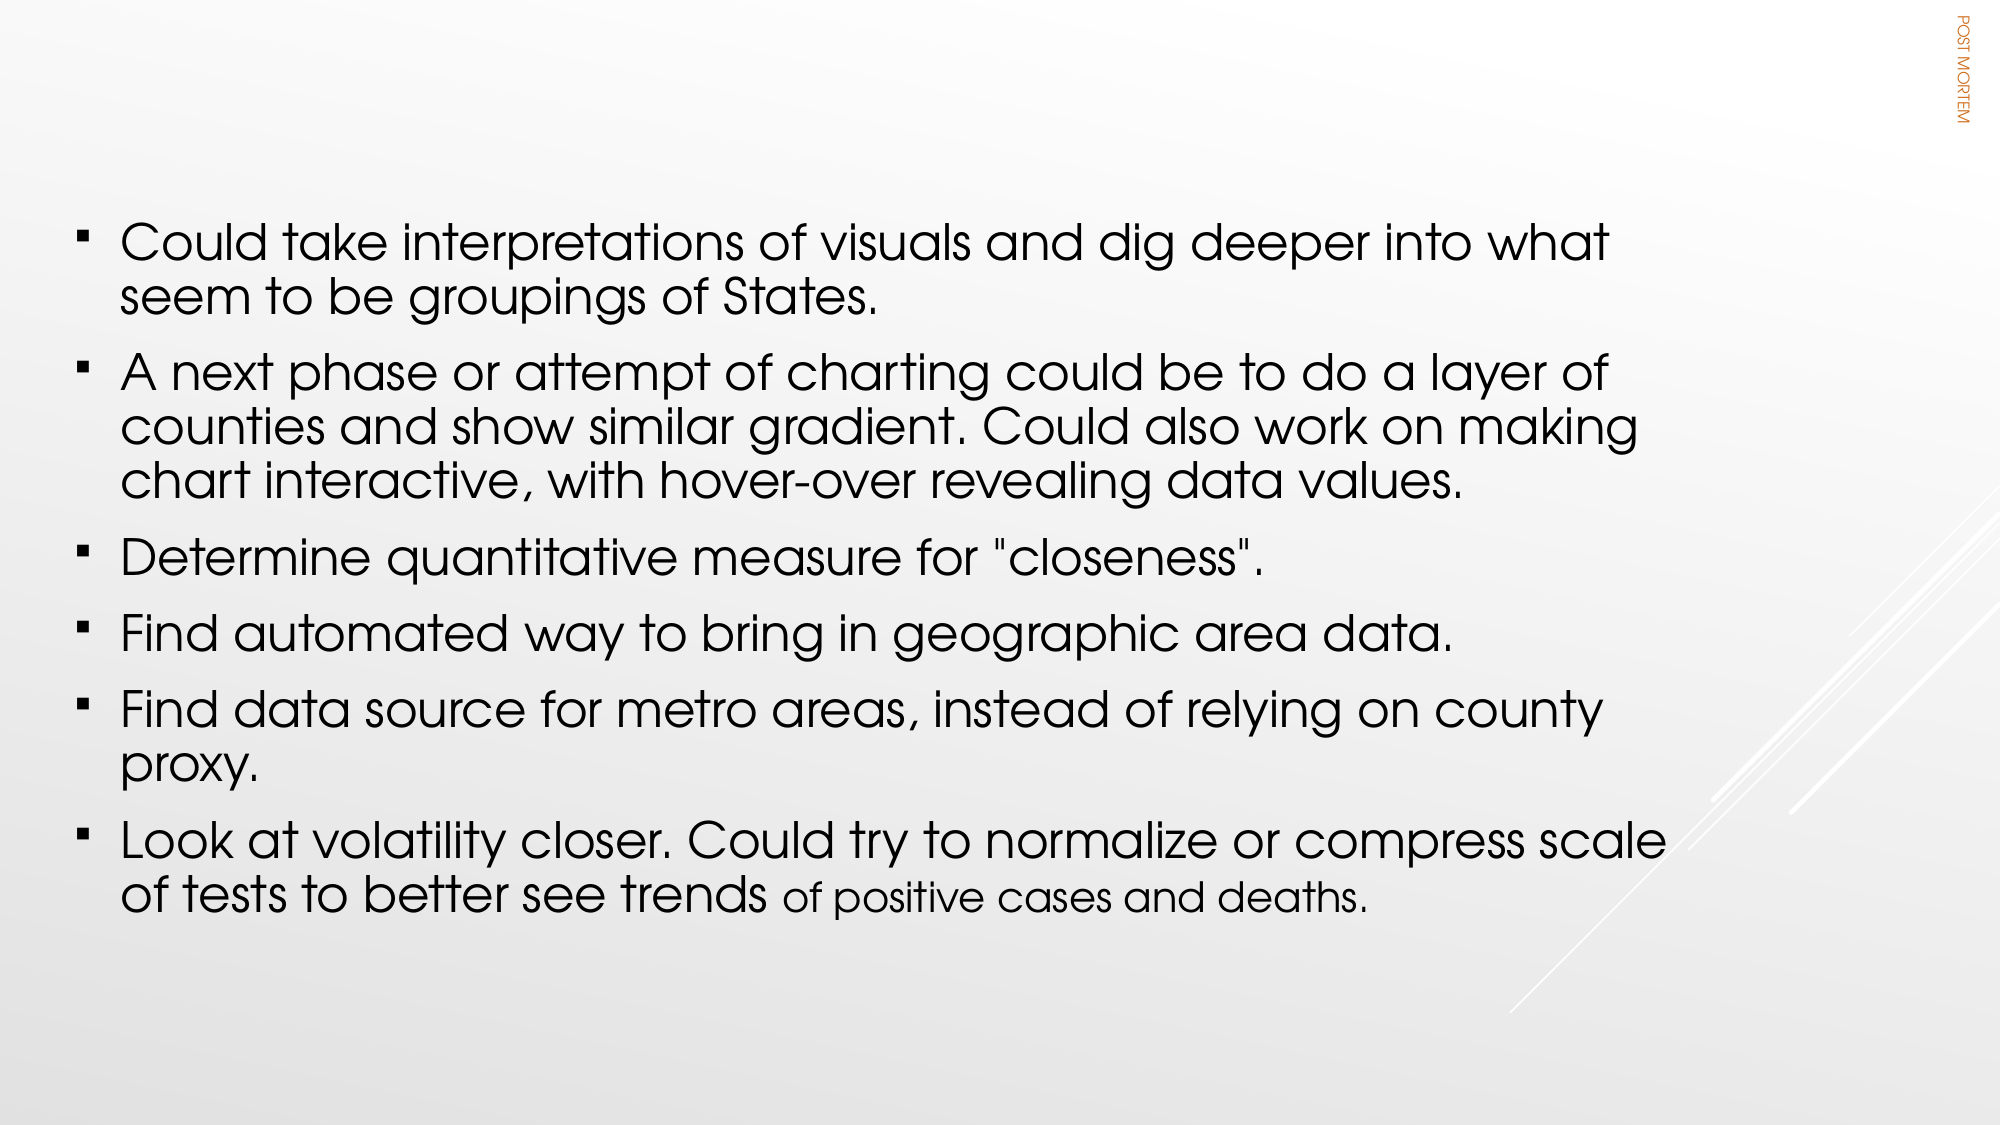

Could take interpretations of visuals and dig deeper into what seem to be groupings of States.
A next phase or attempt of charting could be to do a layer of counties and show similar gradient. Could also work on making chart interactive, with hover-over revealing data values.
Determine quantitative measure for "closeness".
Find automated way to bring in geographic area data.
Find data source for metro areas, instead of relying on county proxy.
Look at volatility closer. Could try to normalize or compress scale of tests to better see trends of positive cases and deaths.

# Post mortem